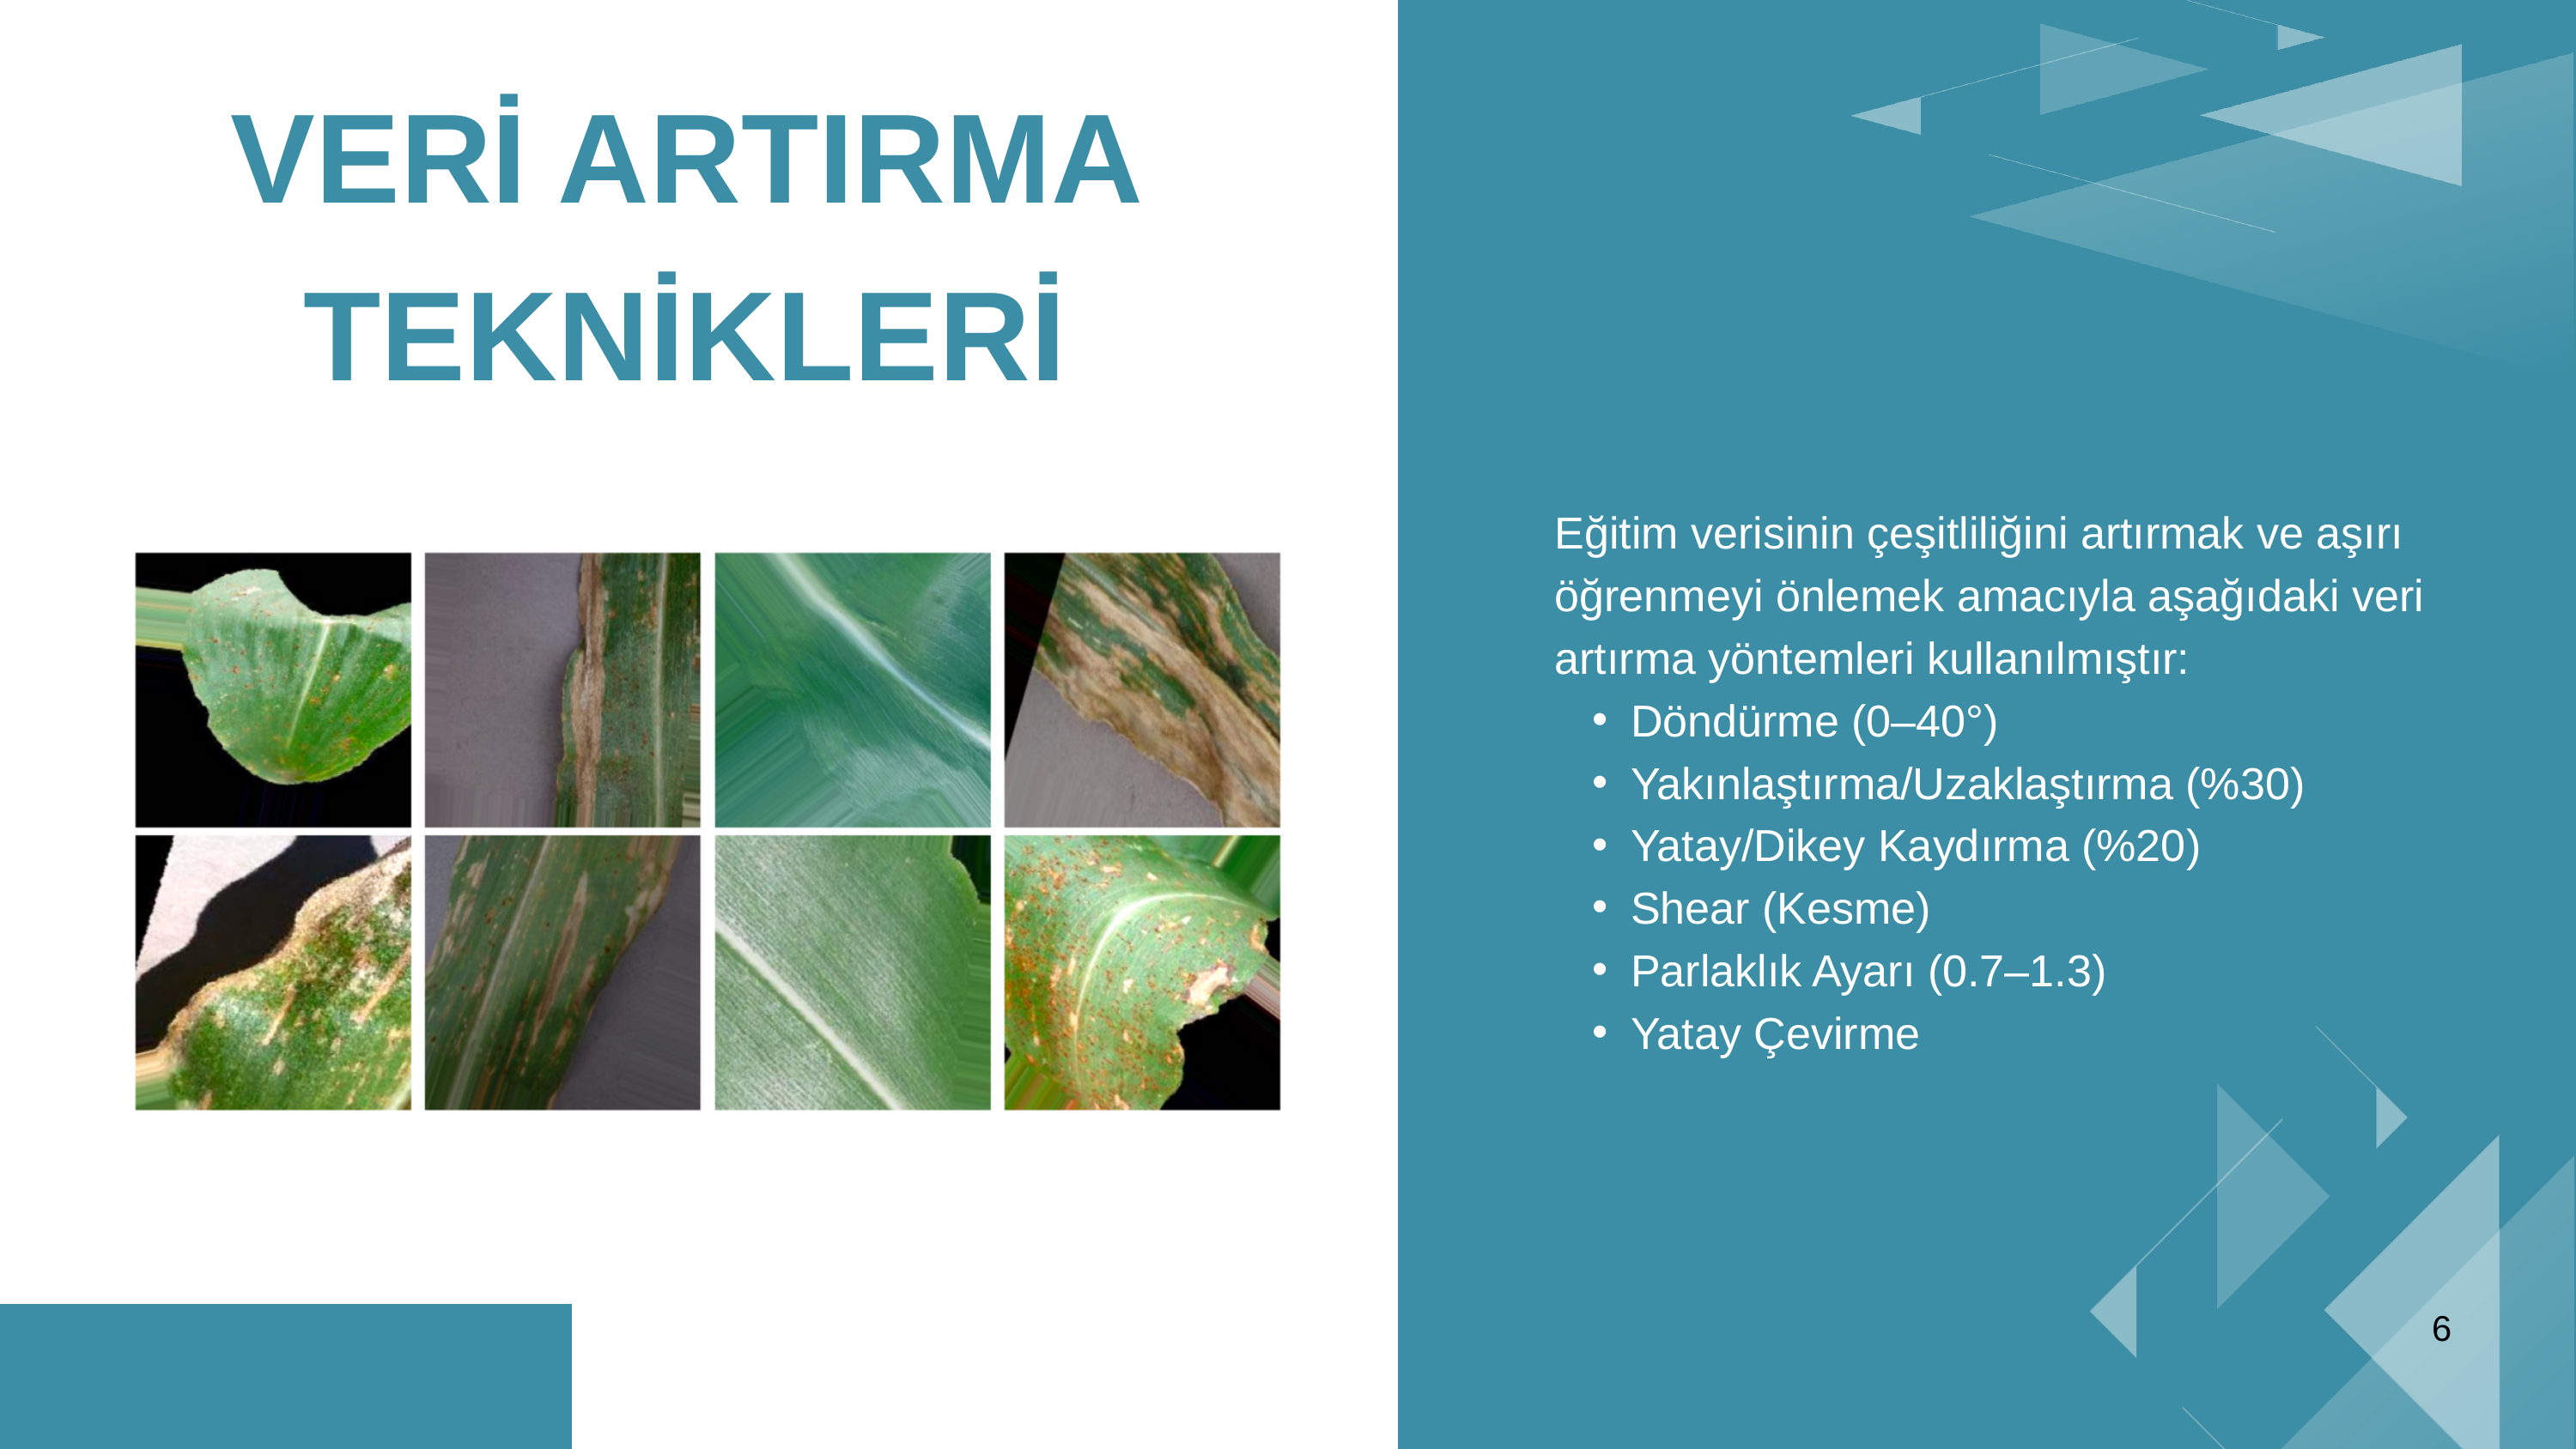

VERİ ARTIRMA TEKNİKLERİ
Eğitim verisinin çeşitliliğini artırmak ve aşırı öğrenmeyi önlemek amacıyla aşağıdaki veri artırma yöntemleri kullanılmıştır:
Döndürme (0–40°)
Yakınlaştırma/Uzaklaştırma (%30)
Yatay/Dikey Kaydırma (%20)
Shear (Kesme)
Parlaklık Ayarı (0.7–1.3)
Yatay Çevirme

6